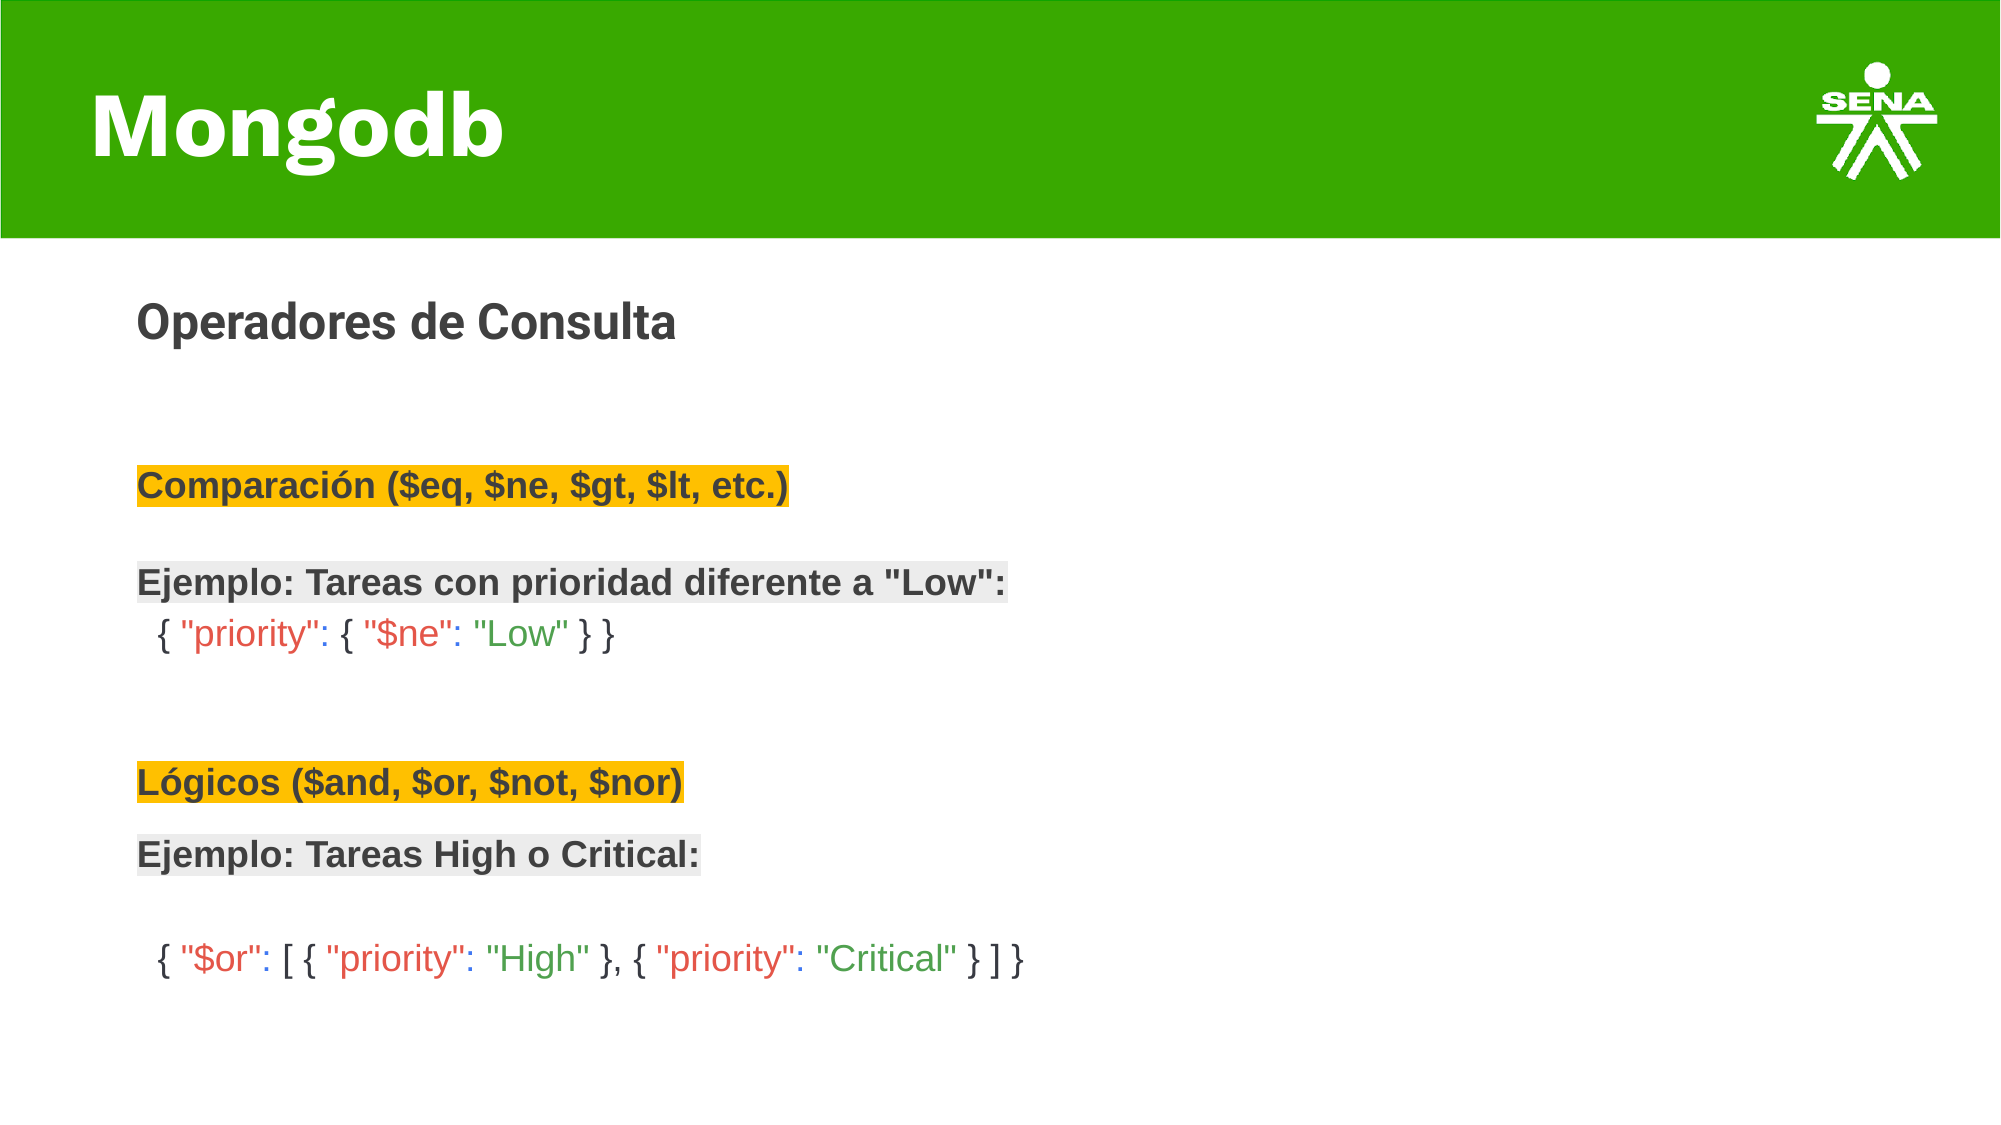

# Mongodb
Operadores de Consulta

Comparación ($eq, $ne, $gt, $lt, etc.)
Ejemplo: Tareas con prioridad diferente a "Low":
{ "priority": { "$ne": "Low" } }

Lógicos ($and, $or, $not, $nor)
Ejemplo: Tareas High o Critical:

{ "$or": [ { "priority": "High" }, { "priority": "Critical" } ] }